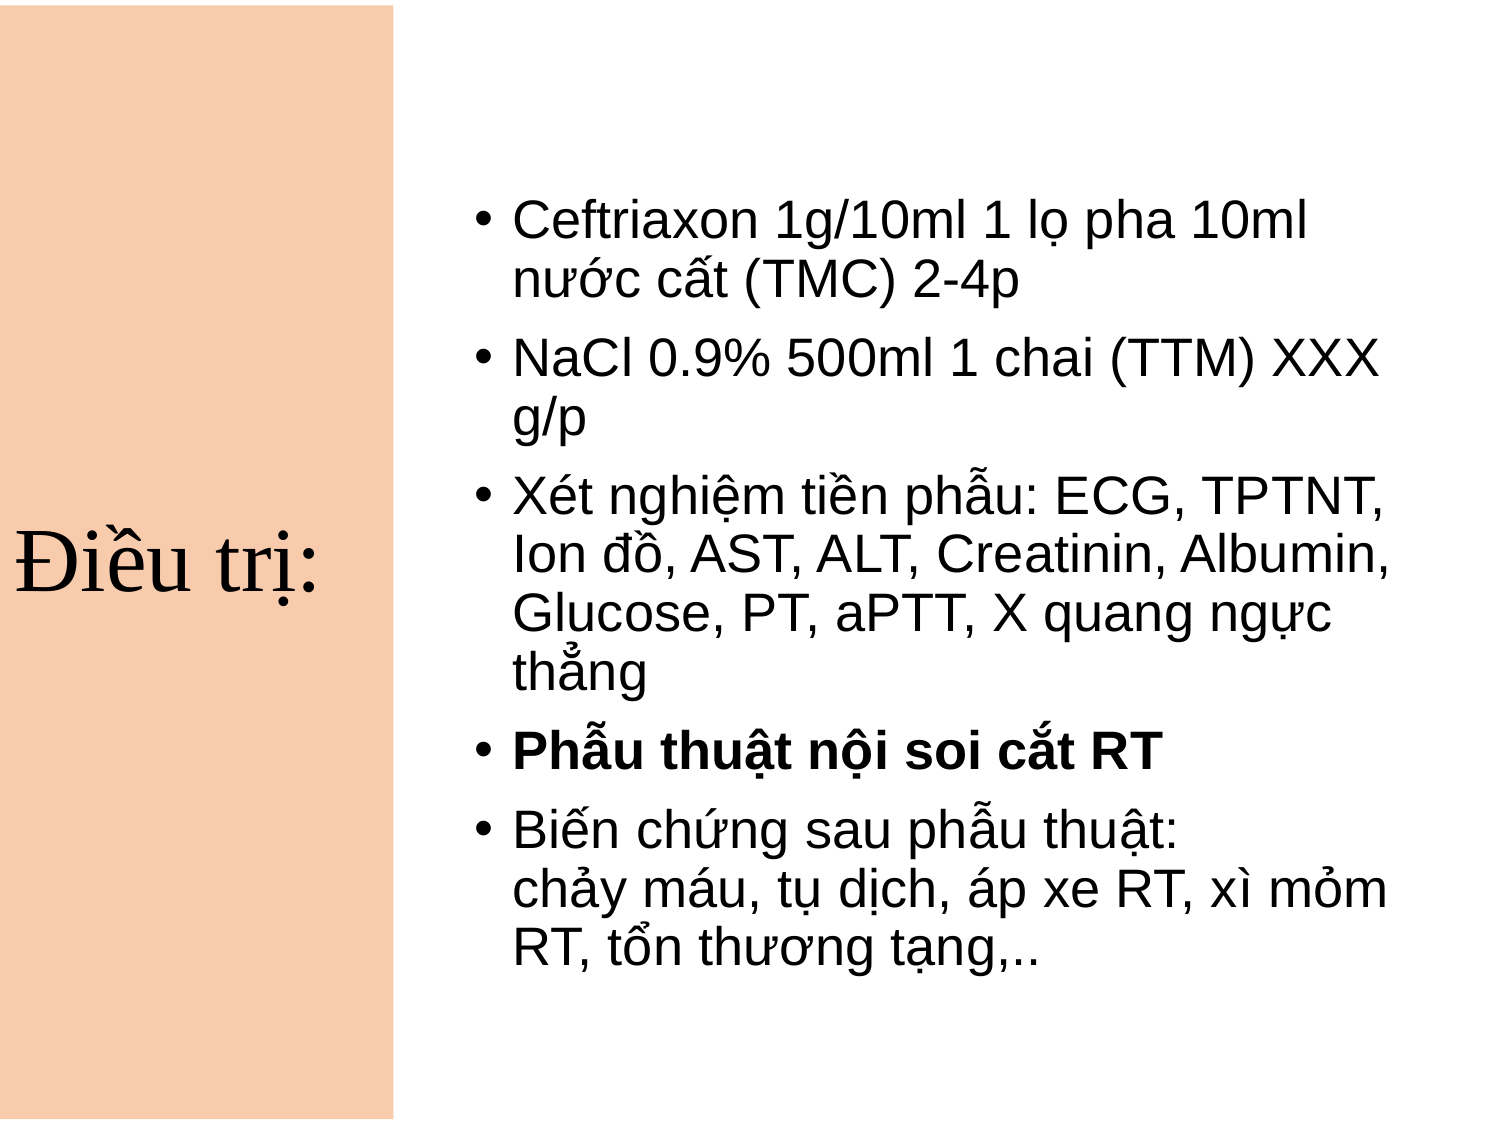

# Điều trị:
Ceftriaxon 1g/10ml 1 lọ pha 10ml nước cất (TMC) 2-4p
NaCl 0.9% 500ml 1 chai (TTM) XXX g/p
Xét nghiệm tiền phẫu: ECG, TPTNT, Ion đồ, AST, ALT, Creatinin, Albumin, Glucose, PT, aPTT, X quang ngực thẳng
Phẫu thuật nội soi cắt RT
Biến chứng sau phẫu thuật: chảy máu, tụ dịch, áp xe RT, xì mỏm RT, tổn thương tạng,..